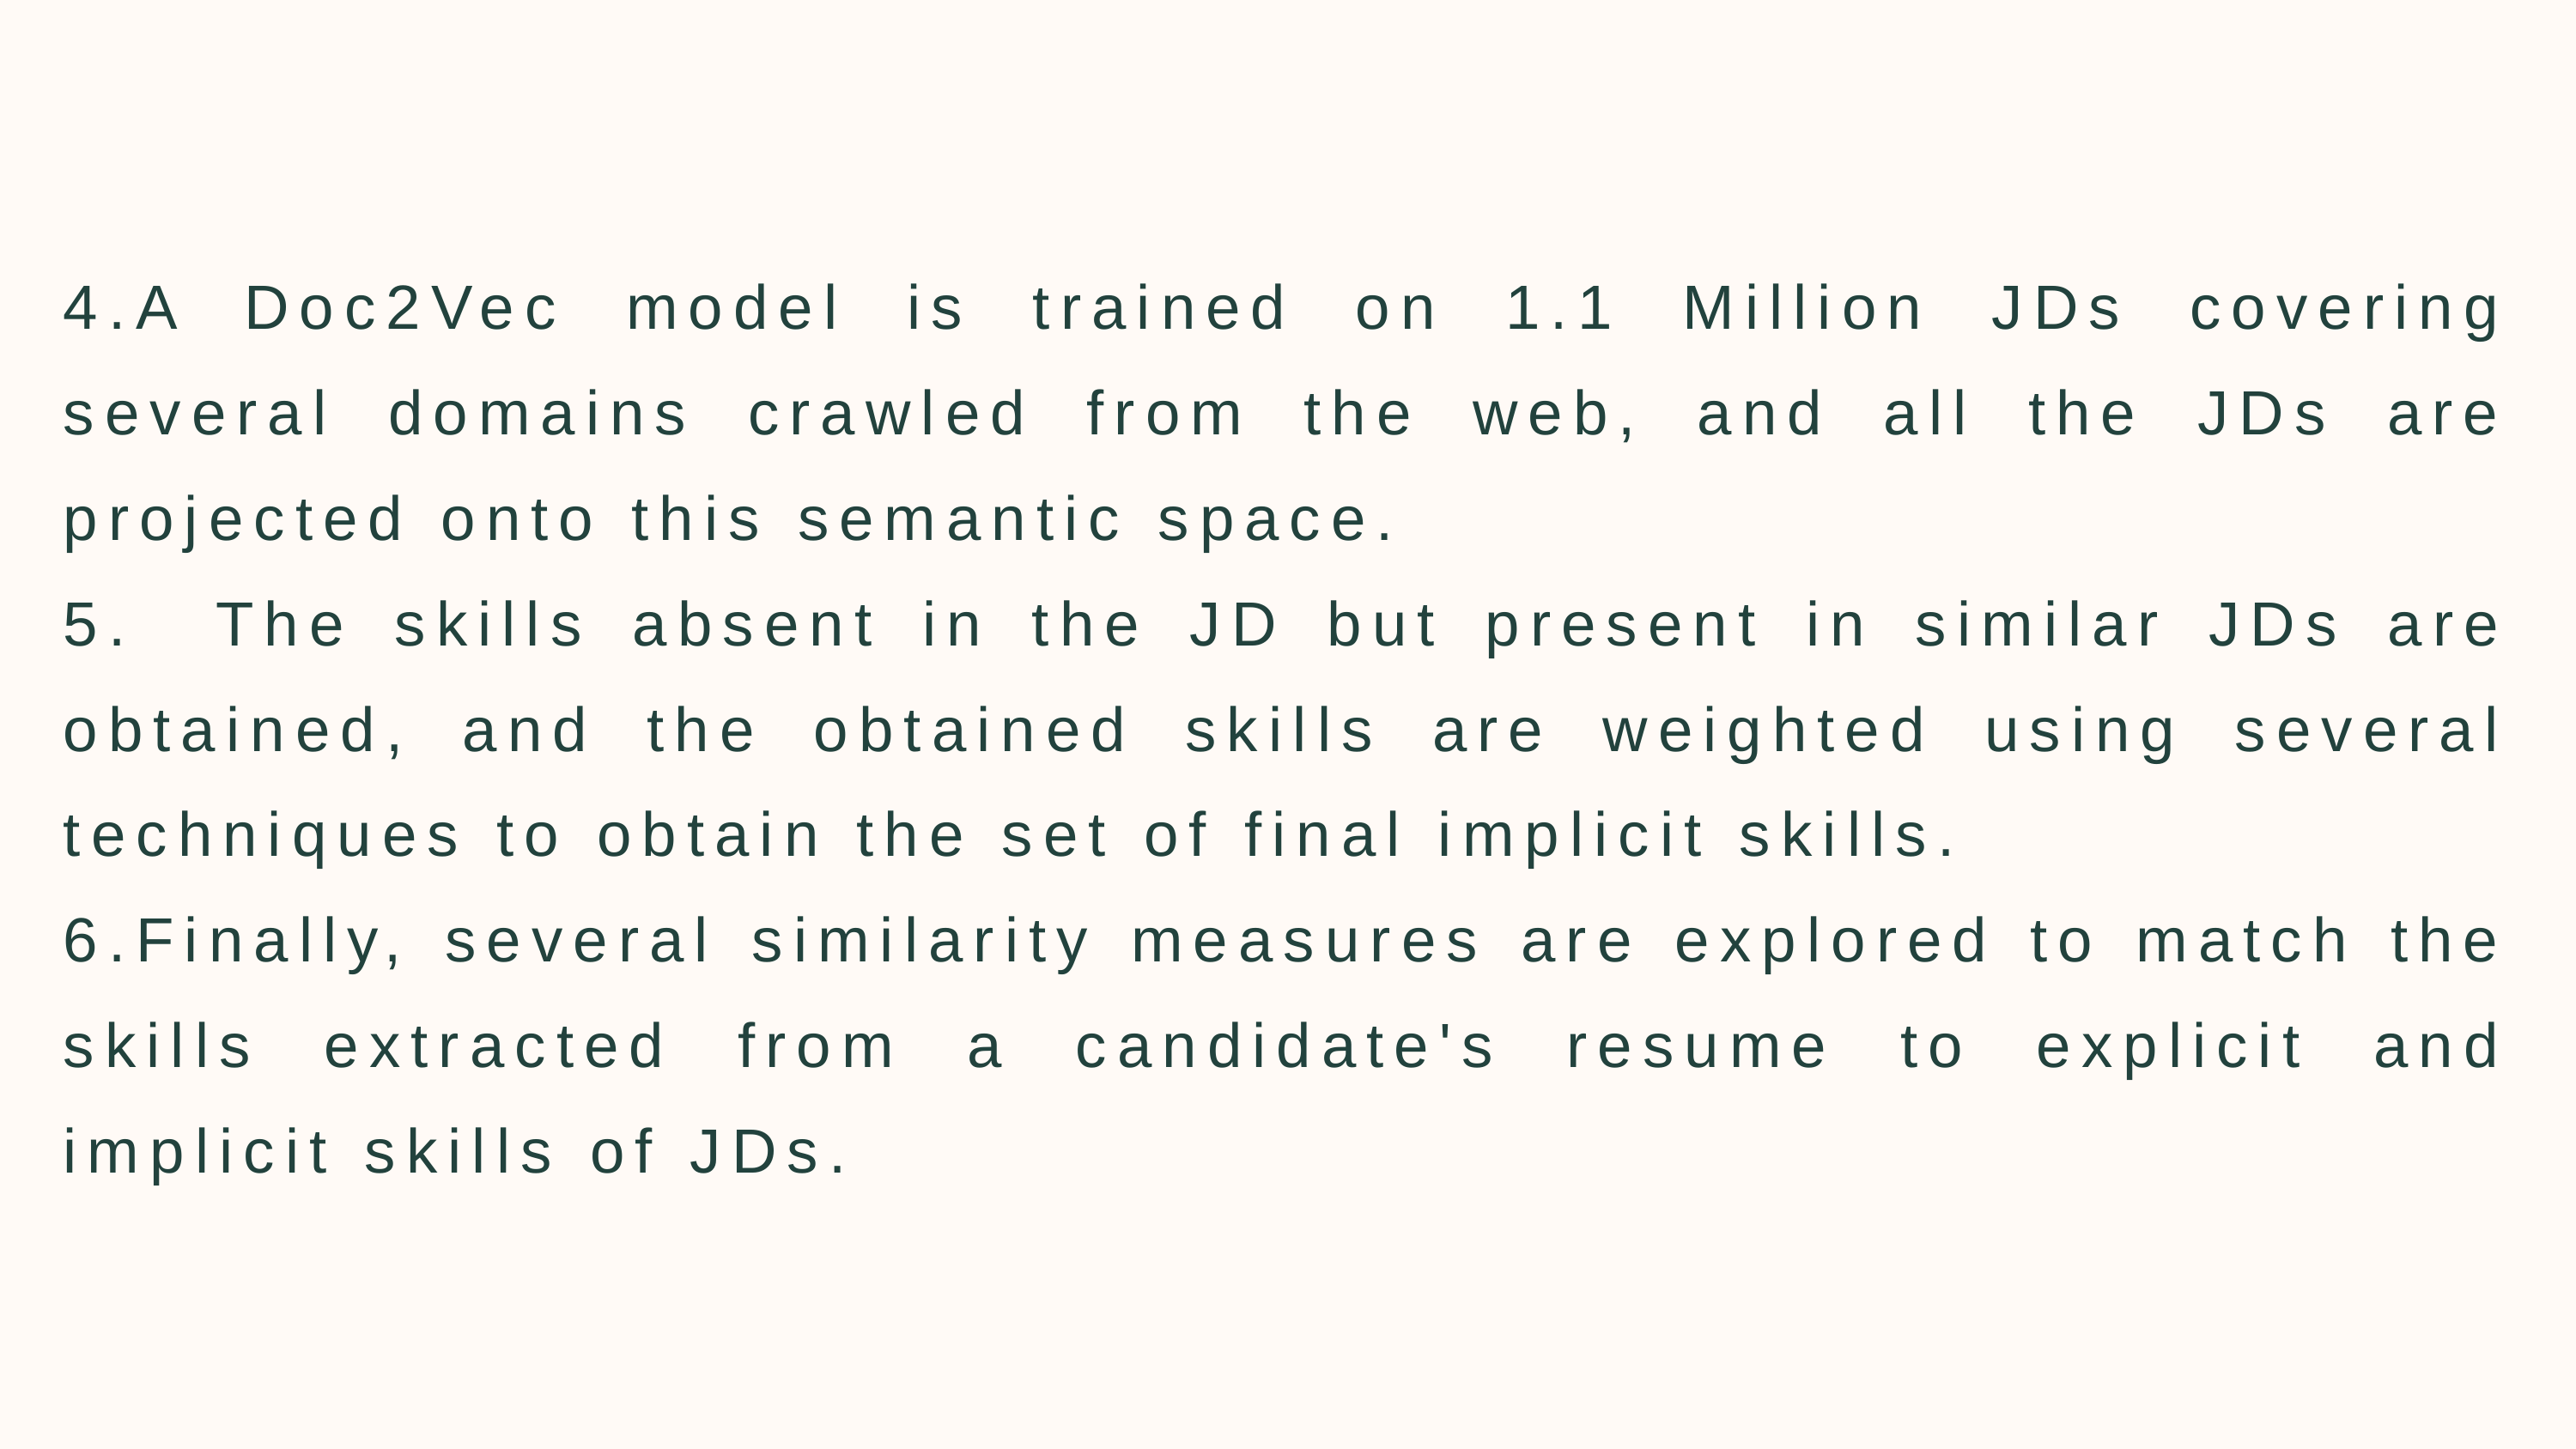

4.A Doc2Vec model is trained on 1.1 Million JDs covering several domains crawled from the web, and all the JDs are projected onto this semantic space.
5.  The skills absent in the JD but present in similar JDs are obtained, and the obtained skills are weighted using several techniques to obtain the set of final implicit skills.
6.Finally, several similarity measures are explored to match the skills extracted from a candidate's resume to explicit and implicit skills of JDs.